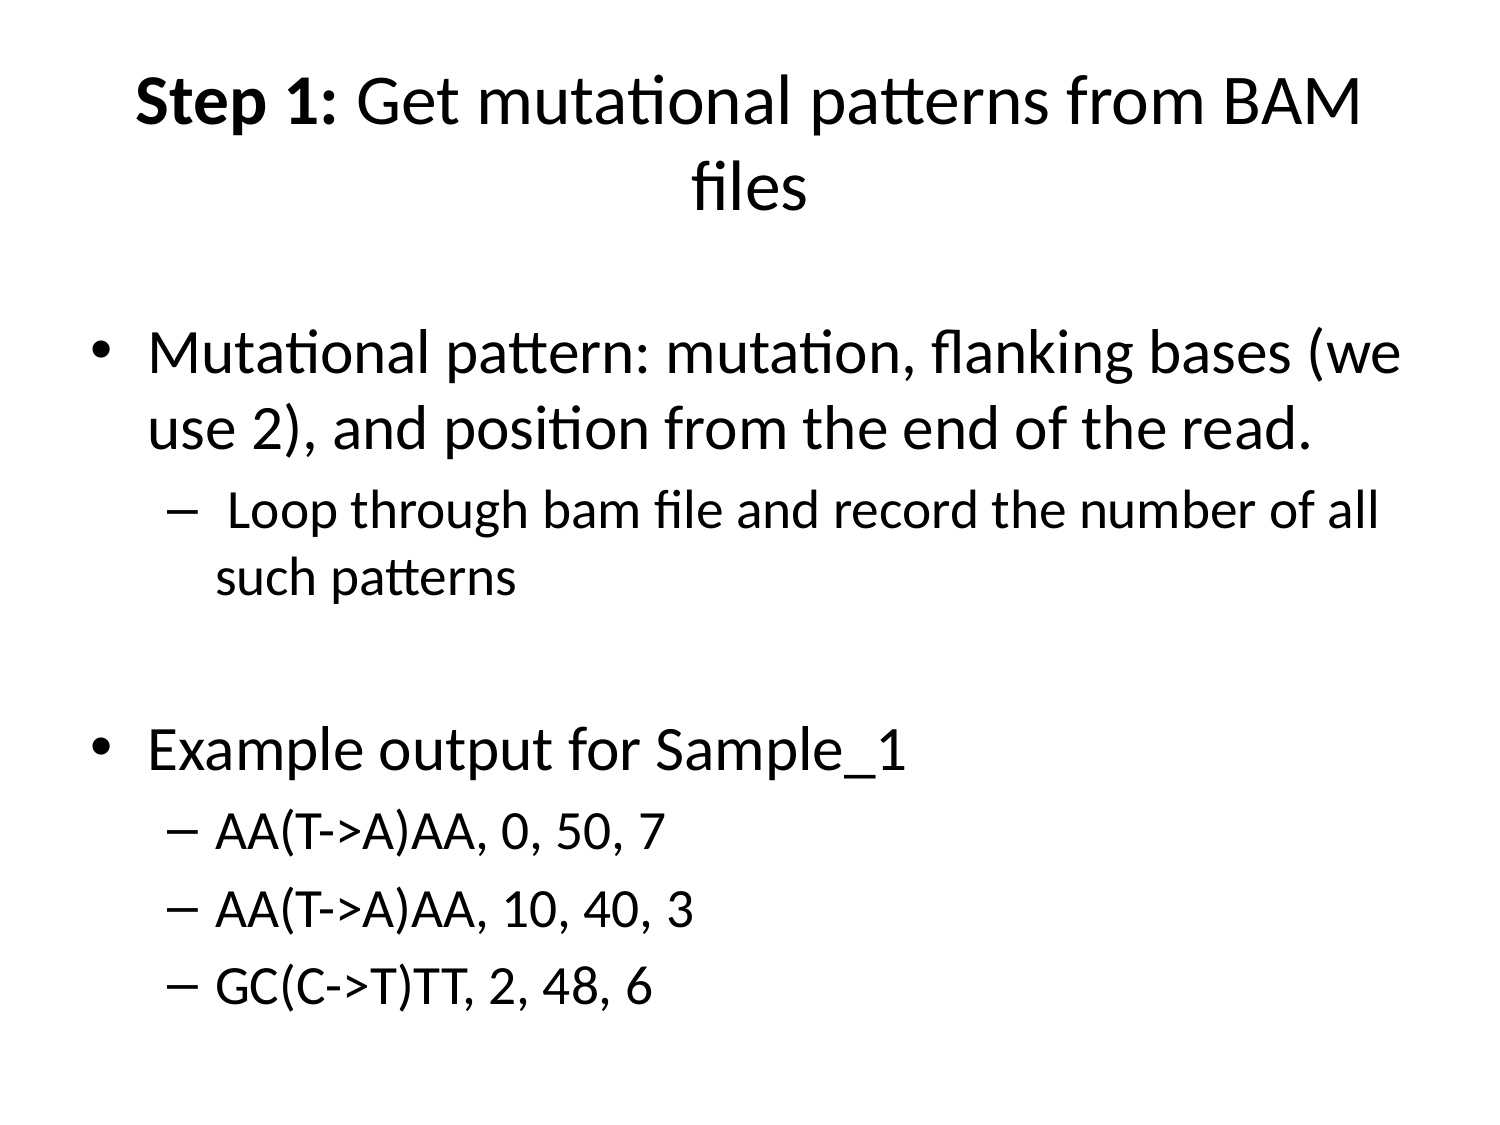

# Step 1: Get mutational patterns from BAM files
Mutational pattern: mutation, flanking bases (we use 2), and position from the end of the read.
 Loop through bam file and record the number of all such patterns

Example output for Sample_1
AA(T->A)AA, 0, 50, 7
AA(T->A)AA, 10, 40, 3
GC(C->T)TT, 2, 48, 6